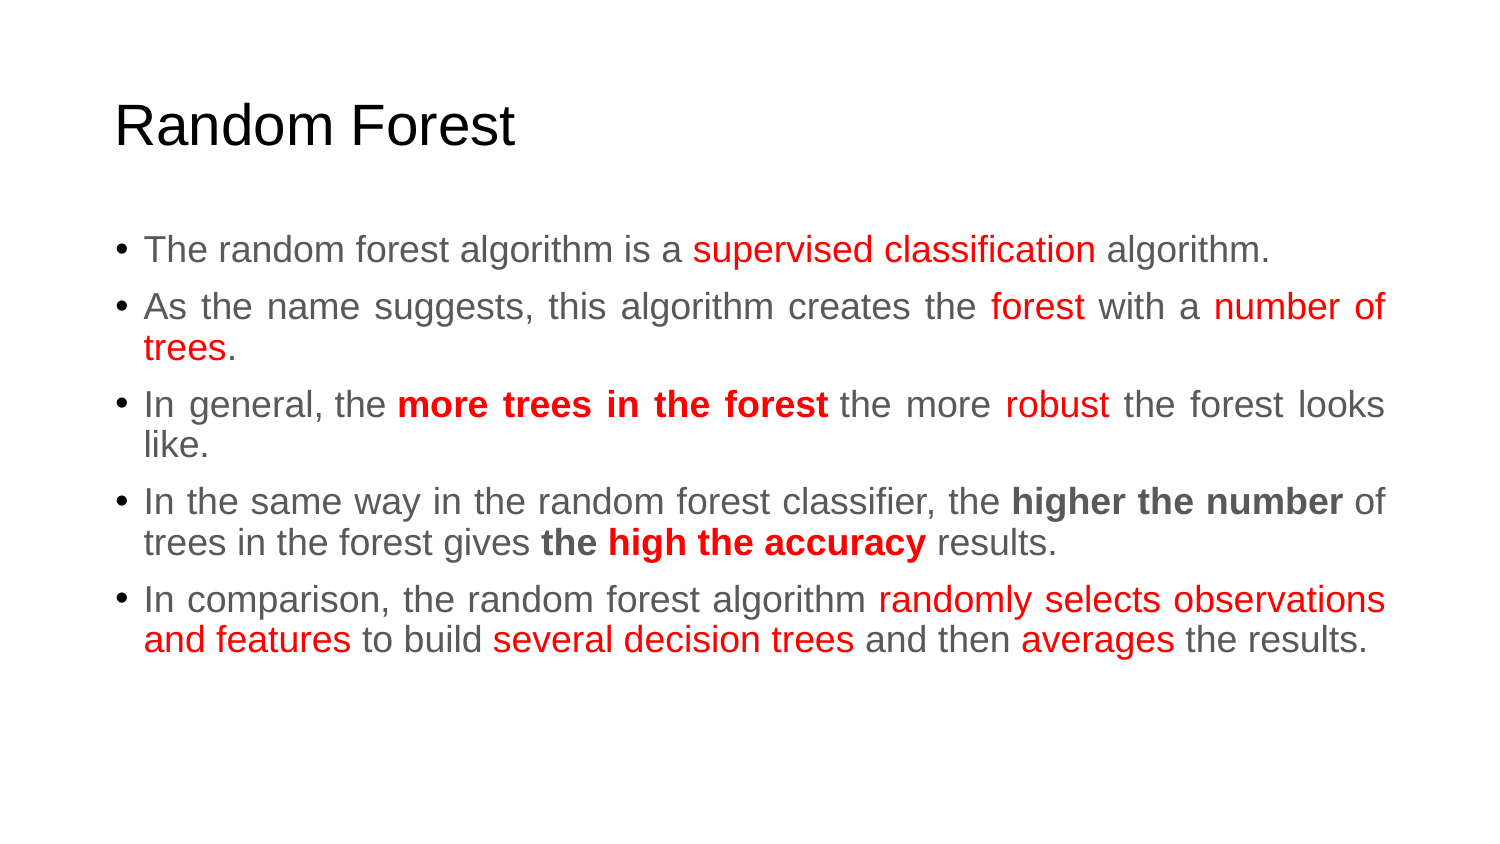

# Random Forest
The random forest algorithm is a supervised classification algorithm.
As the name suggests, this algorithm creates the forest with a number of trees.
In general, the more trees in the forest the more robust the forest looks like.
In the same way in the random forest classifier, the higher the number of trees in the forest gives the high the accuracy results.
In comparison, the random forest algorithm randomly selects observations and features to build several decision trees and then averages the results.